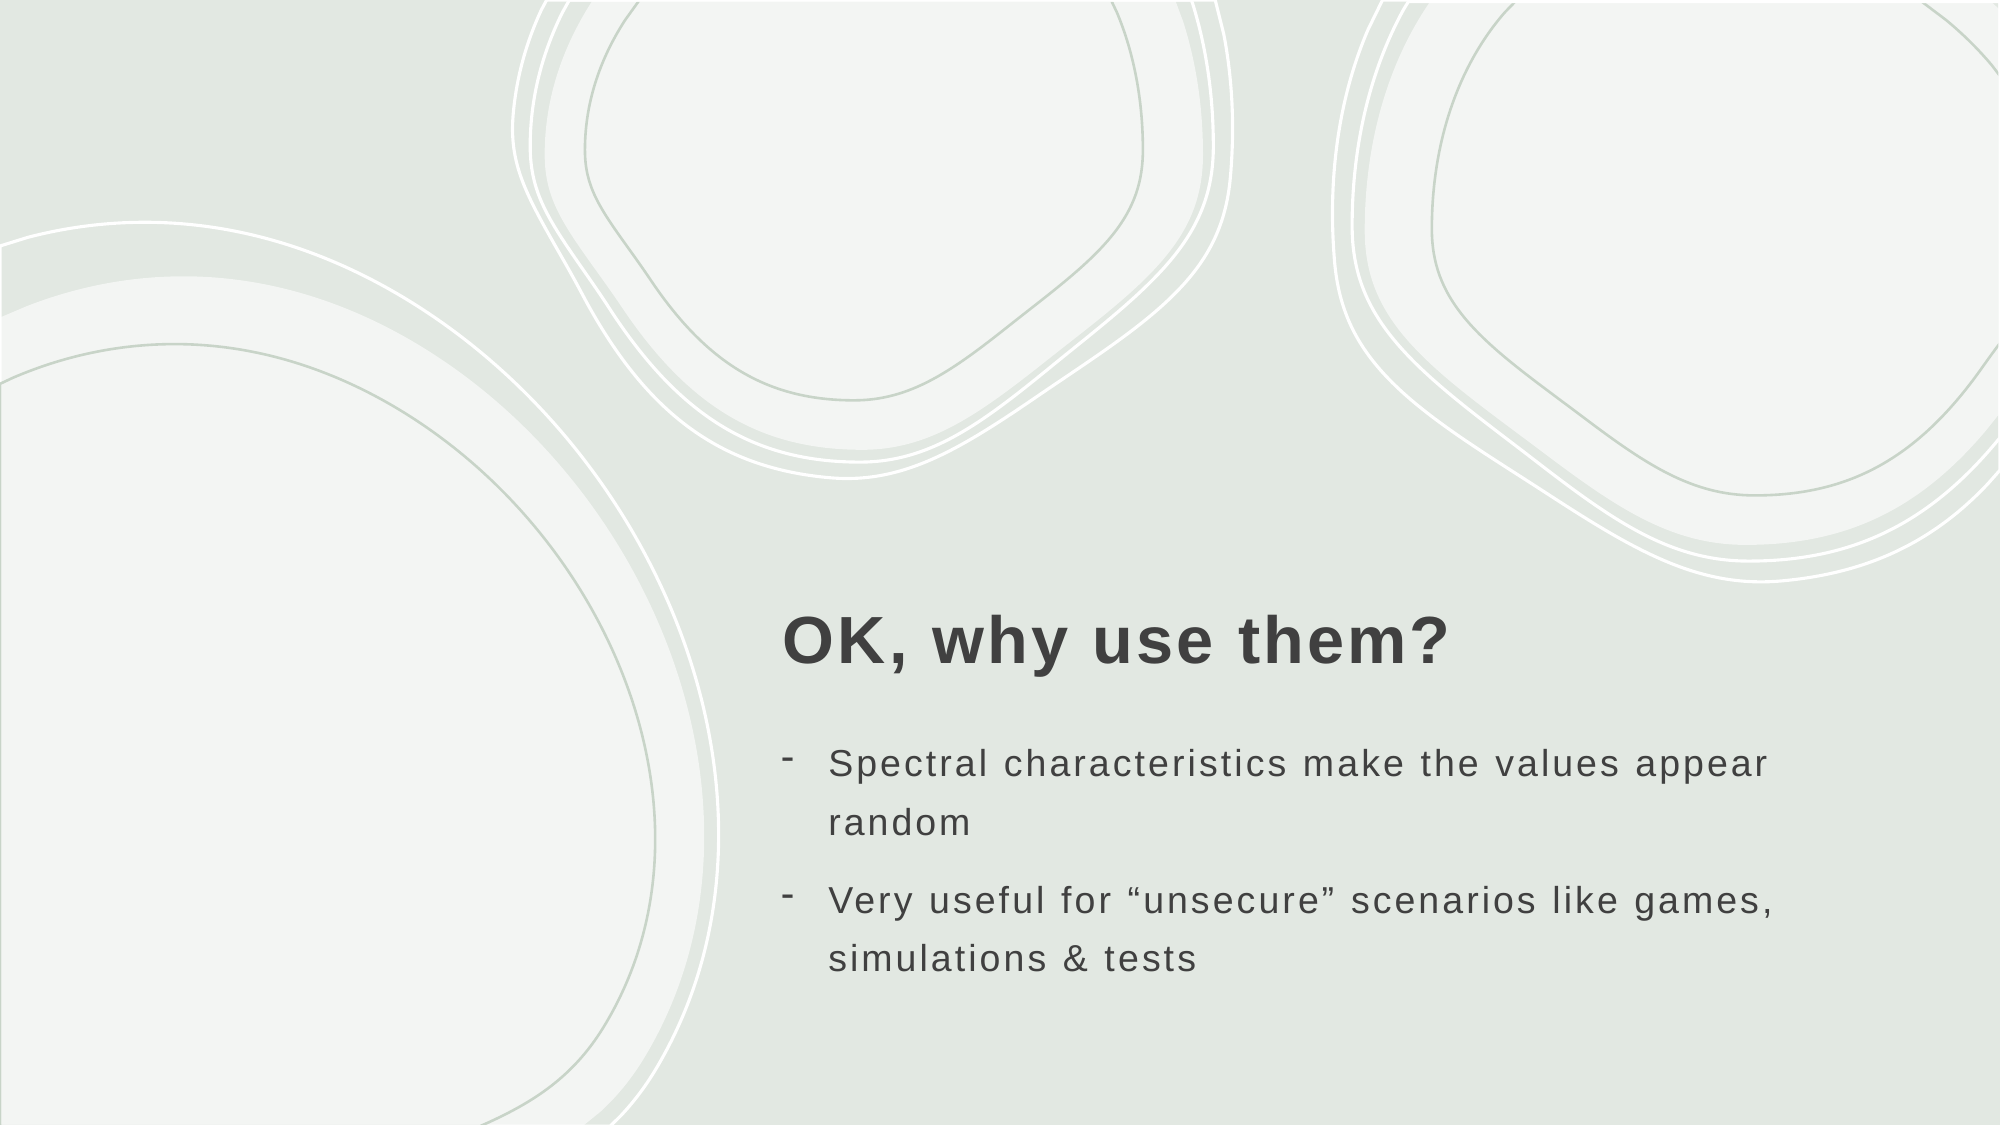

# OK, why use them?
Spectral characteristics make the values appear random
Very useful for “unsecure” scenarios like games, simulations & tests